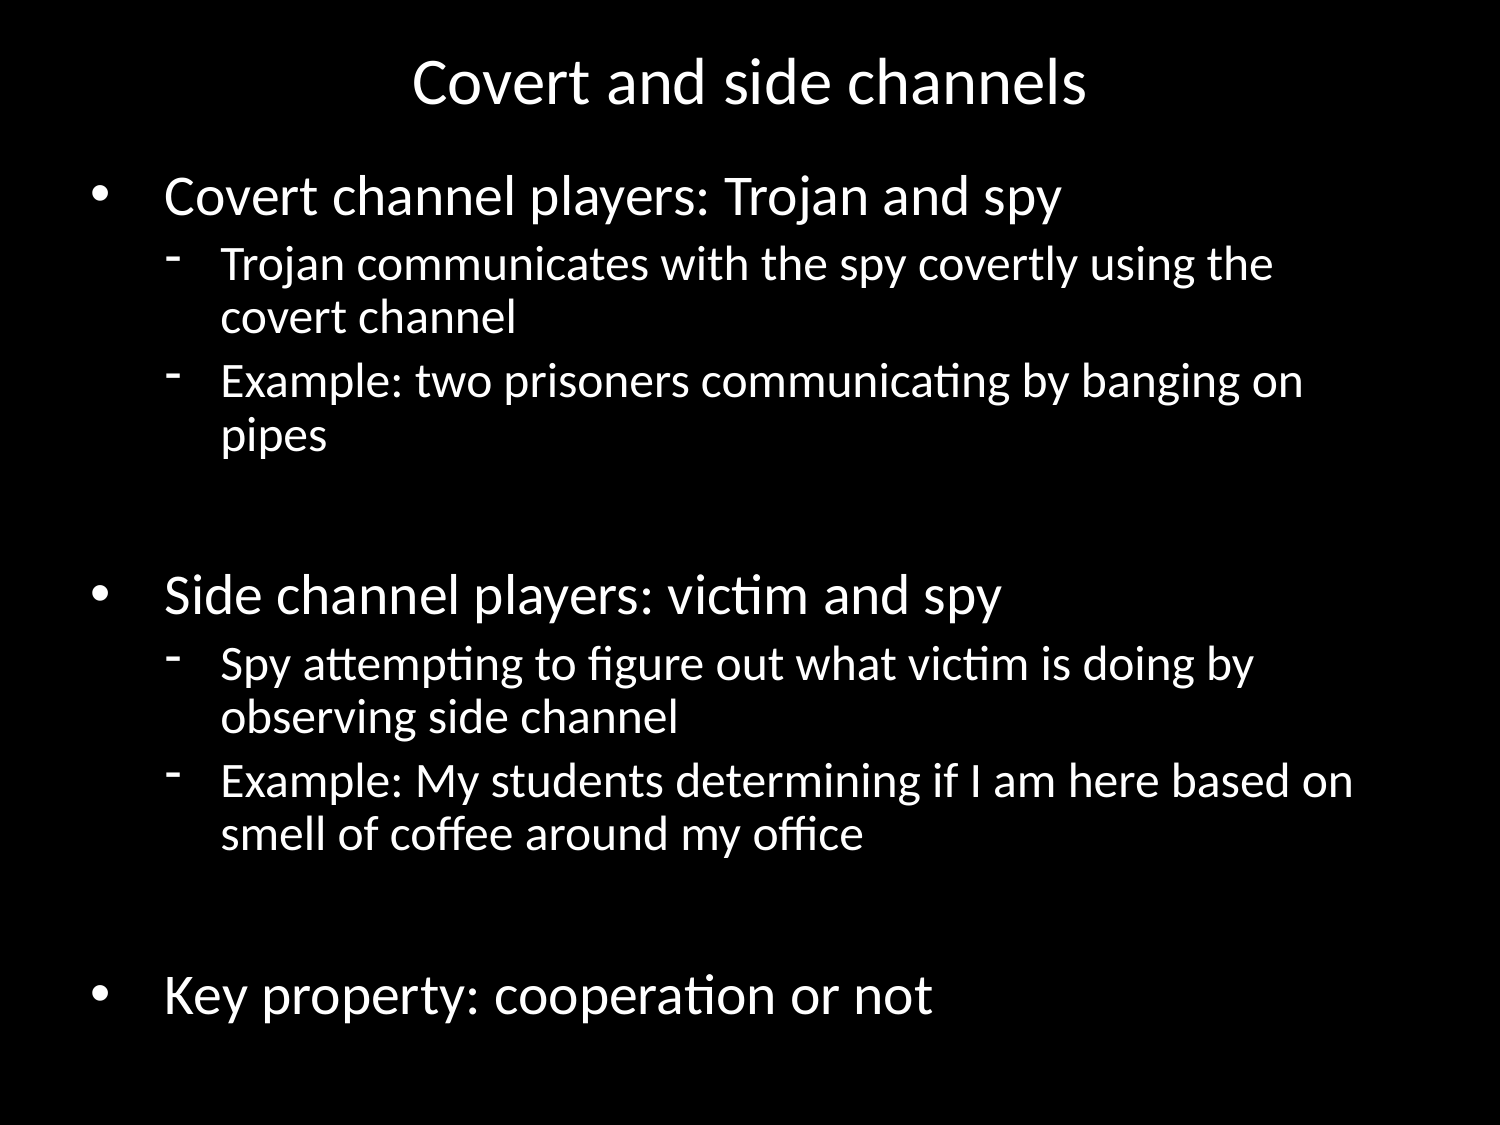

# Covert and side channels
Covert channel players: Trojan and spy
Trojan communicates with the spy covertly using the covert channel
Example: two prisoners communicating by banging on pipes

Side channel players: victim and spy
Spy attempting to figure out what victim is doing by observing side channel
Example: My students determining if I am here based on smell of coffee around my office

Key property: cooperation or not